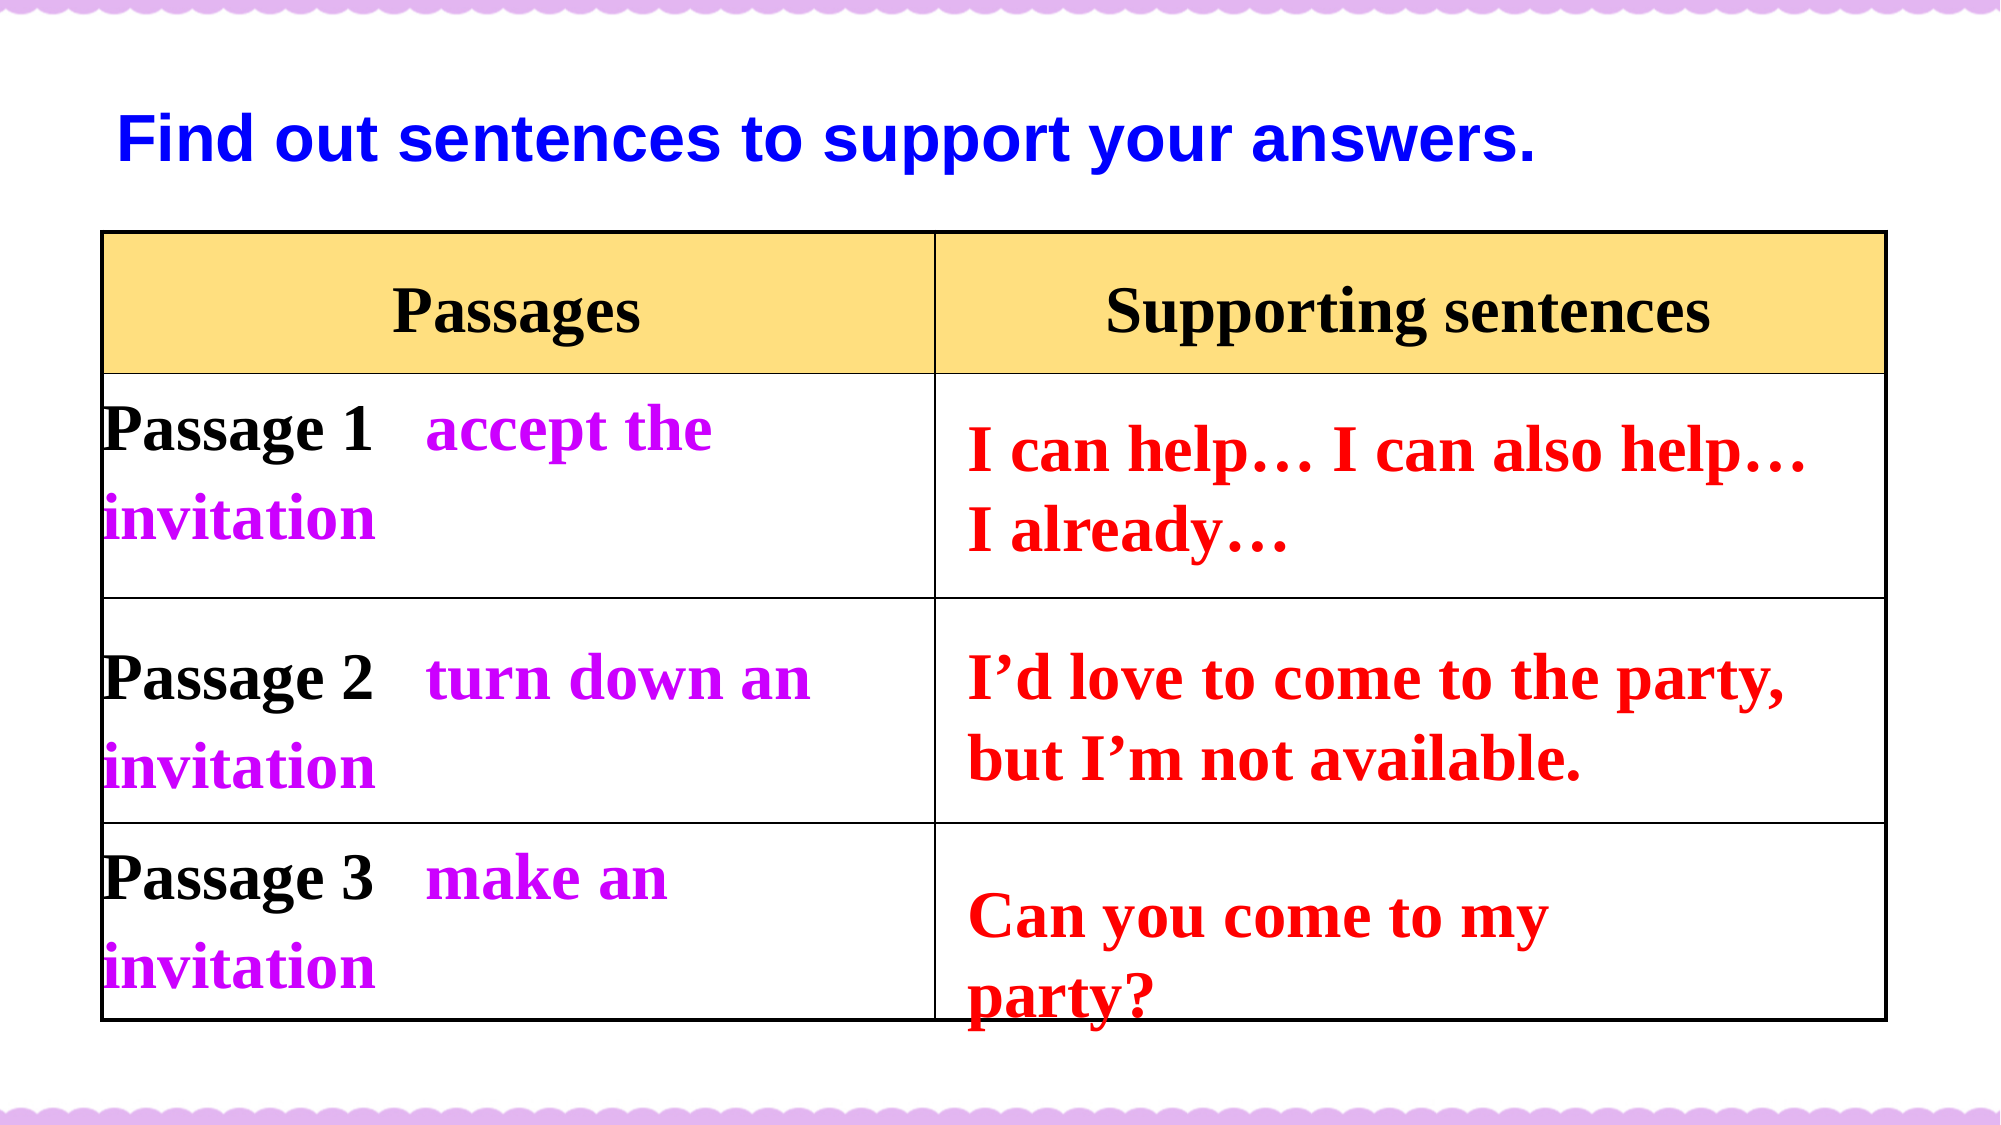

Find out sentences to support your answers.
| Passages | Supporting sentences |
| --- | --- |
| Passage 1 accept the invitation |  |
| Passage 2 turn down an invitation |  |
| Passage 3 make an invitation |  |
I can help… I can also help… I already…
I’d love to come to the party, but I’m not available.
Can you come to my party?